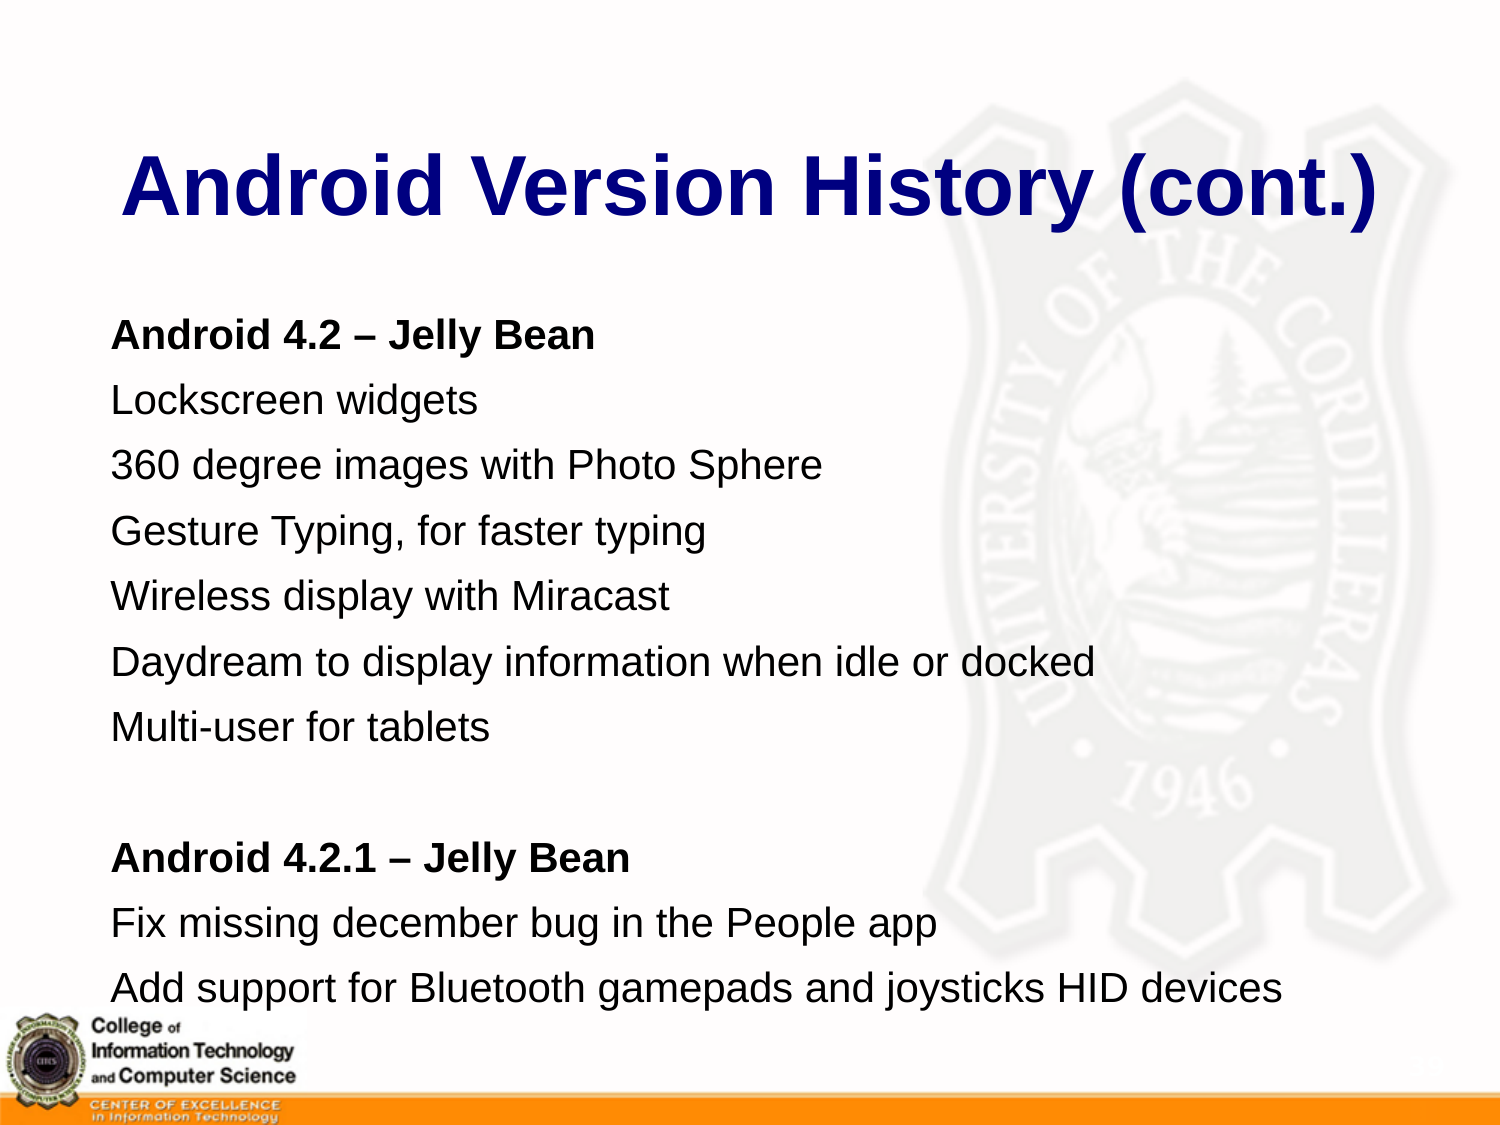

# Android Version History (cont.)
Android 4.2 – Jelly Bean
Lockscreen widgets
360 degree images with Photo Sphere
Gesture Typing, for faster typing
Wireless display with Miracast
Daydream to display information when idle or docked
Multi-user for tablets

Android 4.2.1 – Jelly Bean
Fix missing december bug in the People app
Add support for Bluetooth gamepads and joysticks HID devices